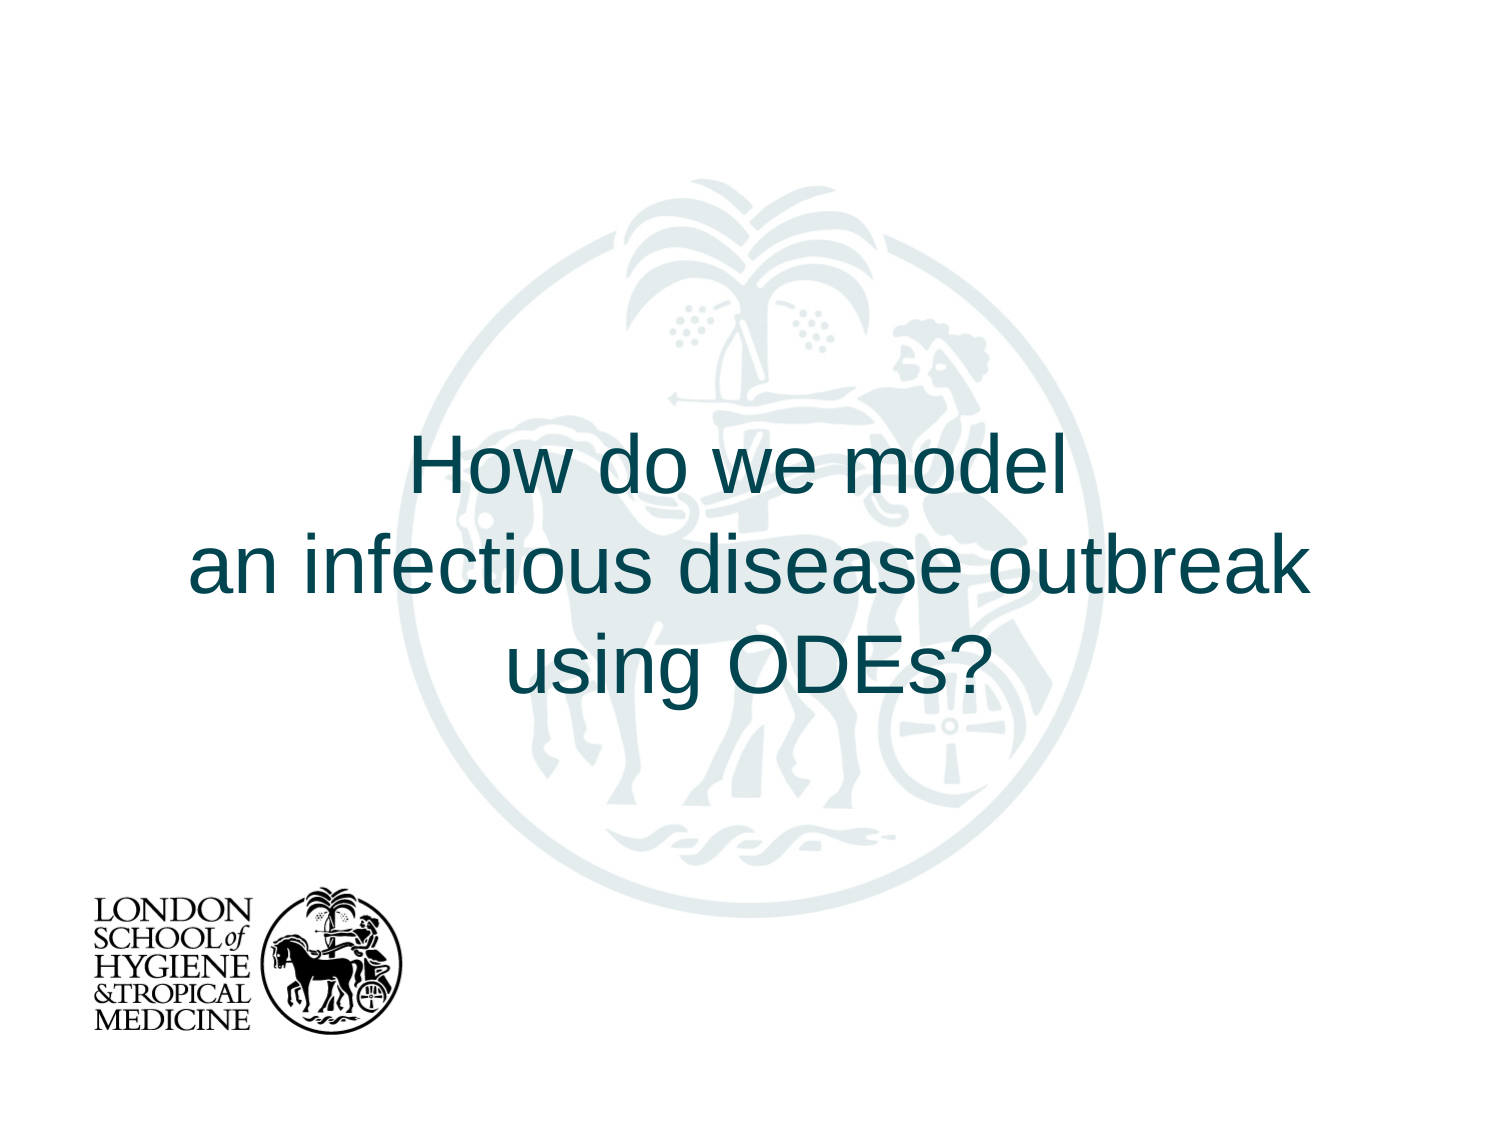

# How do we model an infectious disease outbreak using ODEs?